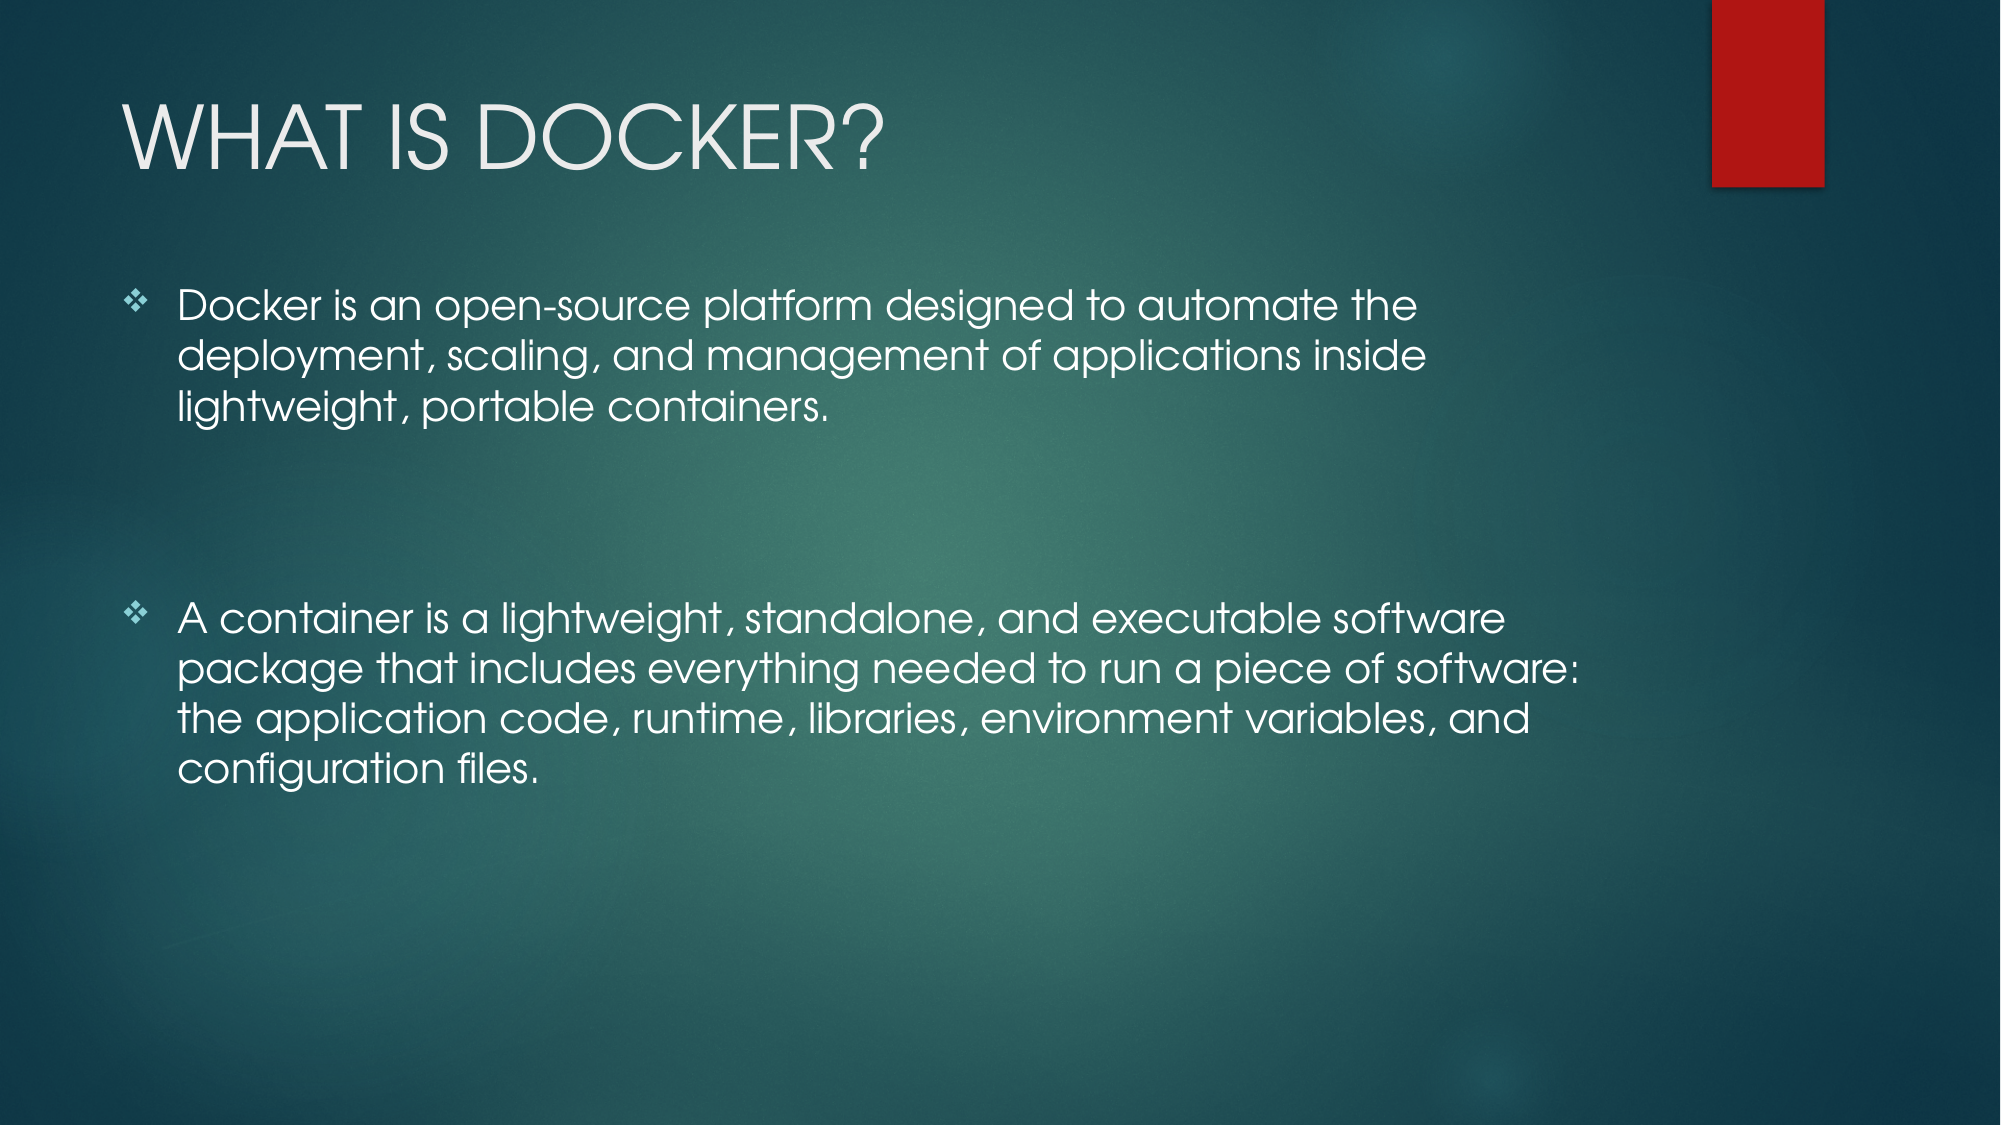

# WHAT IS DOCKER?
Docker is an open-source platform designed to automate the deployment, scaling, and management of applications inside lightweight, portable containers.

A container is a lightweight, standalone, and executable software package that includes everything needed to run a piece of software: the application code, runtime, libraries, environment variables, and configuration files.